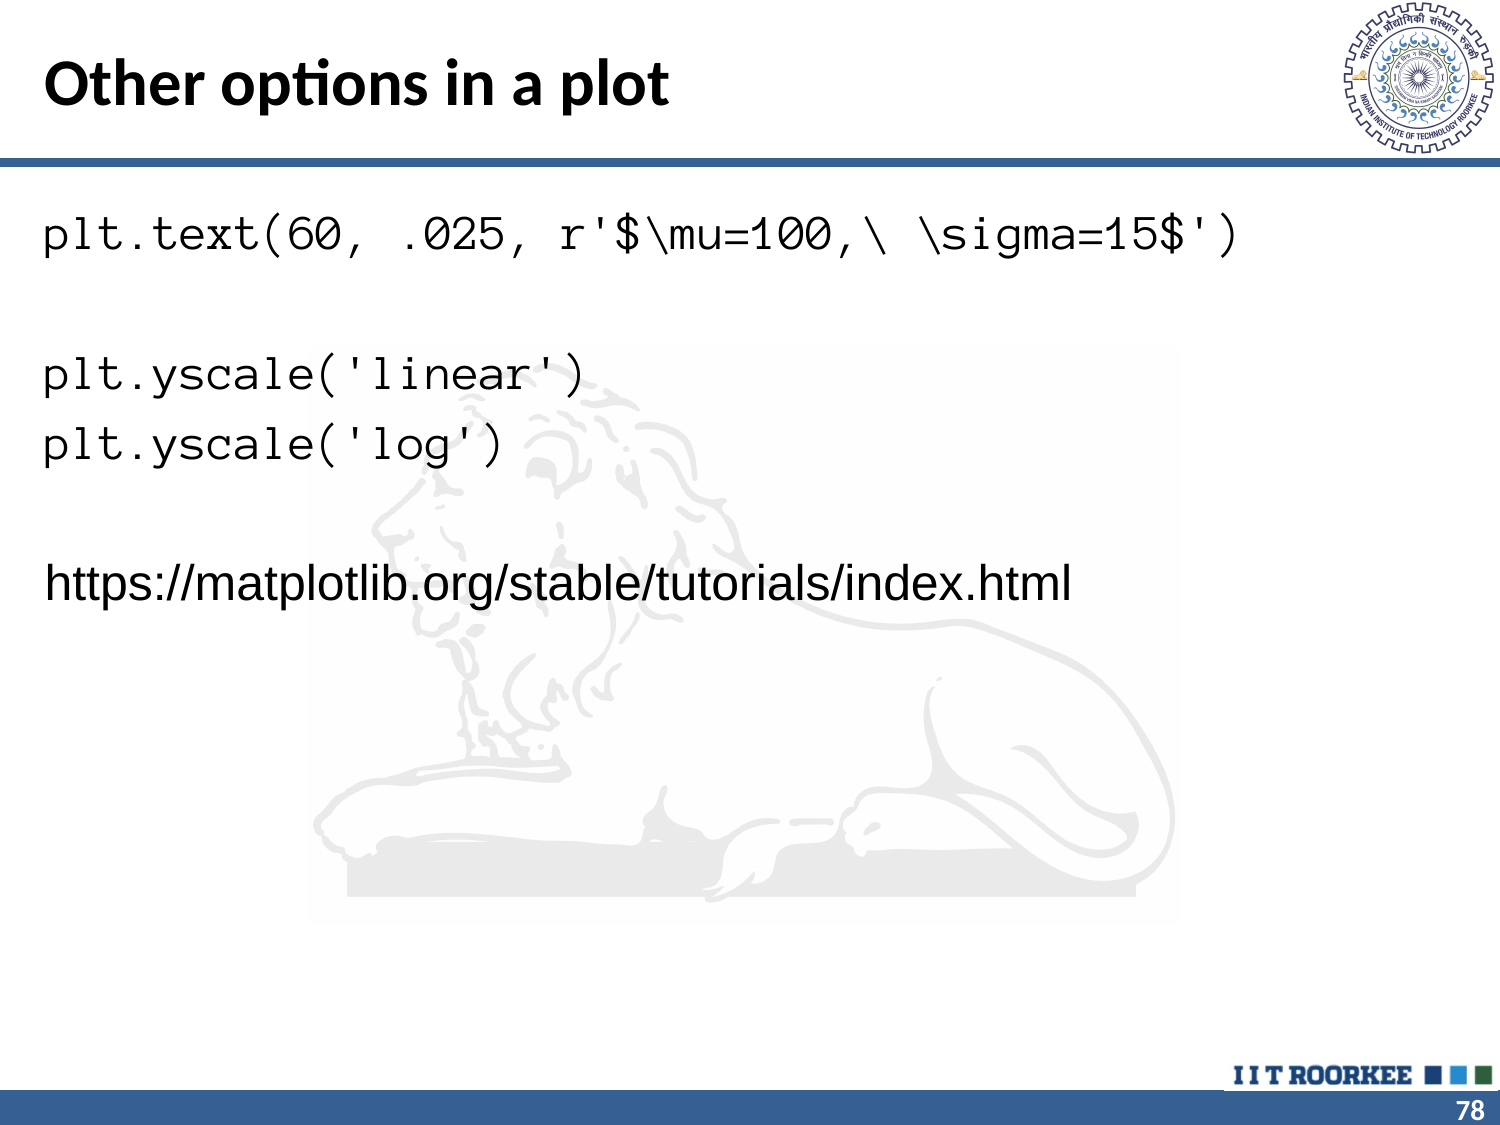

# Other options in a plot
plt.text(60, .025, r'$\mu=100,\ \sigma=15$')

plt.yscale('linear')
plt.yscale('log')

https://matplotlib.org/stable/tutorials/index.html